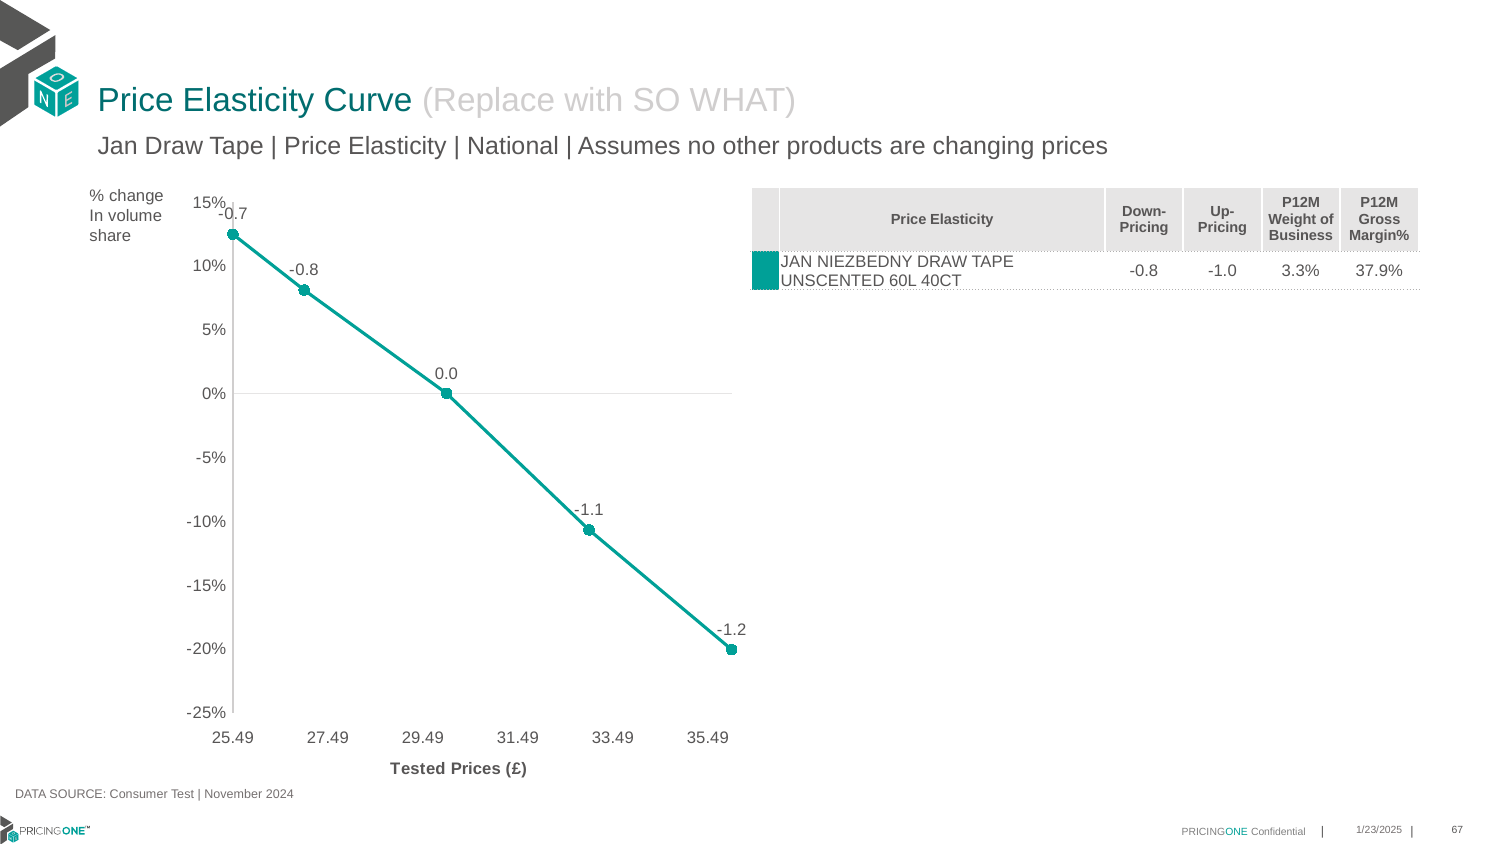

# Price Elasticity Curve (Replace with SO WHAT)
Jan Draw Tape | Price Elasticity | National | Assumes no other products are changing prices
% change In volume share
|  | Price Elasticity | Down-Pricing | Up-Pricing | P12M Weight of Business | P12M Gross Margin% |
| --- | --- | --- | --- | --- | --- |
|  | JAN NIEZBEDNY DRAW TAPE UNSCENTED 60L 40CT | -0.8 | -1.0 | 3.3% | 37.9% |

### Chart

| Category | JAN NIEZBEDNY DRAW TAPE UNSCENTED 60L 40CT |
|---|---|
DATA SOURCE: Consumer Test | November 2024

1/23/2025
67